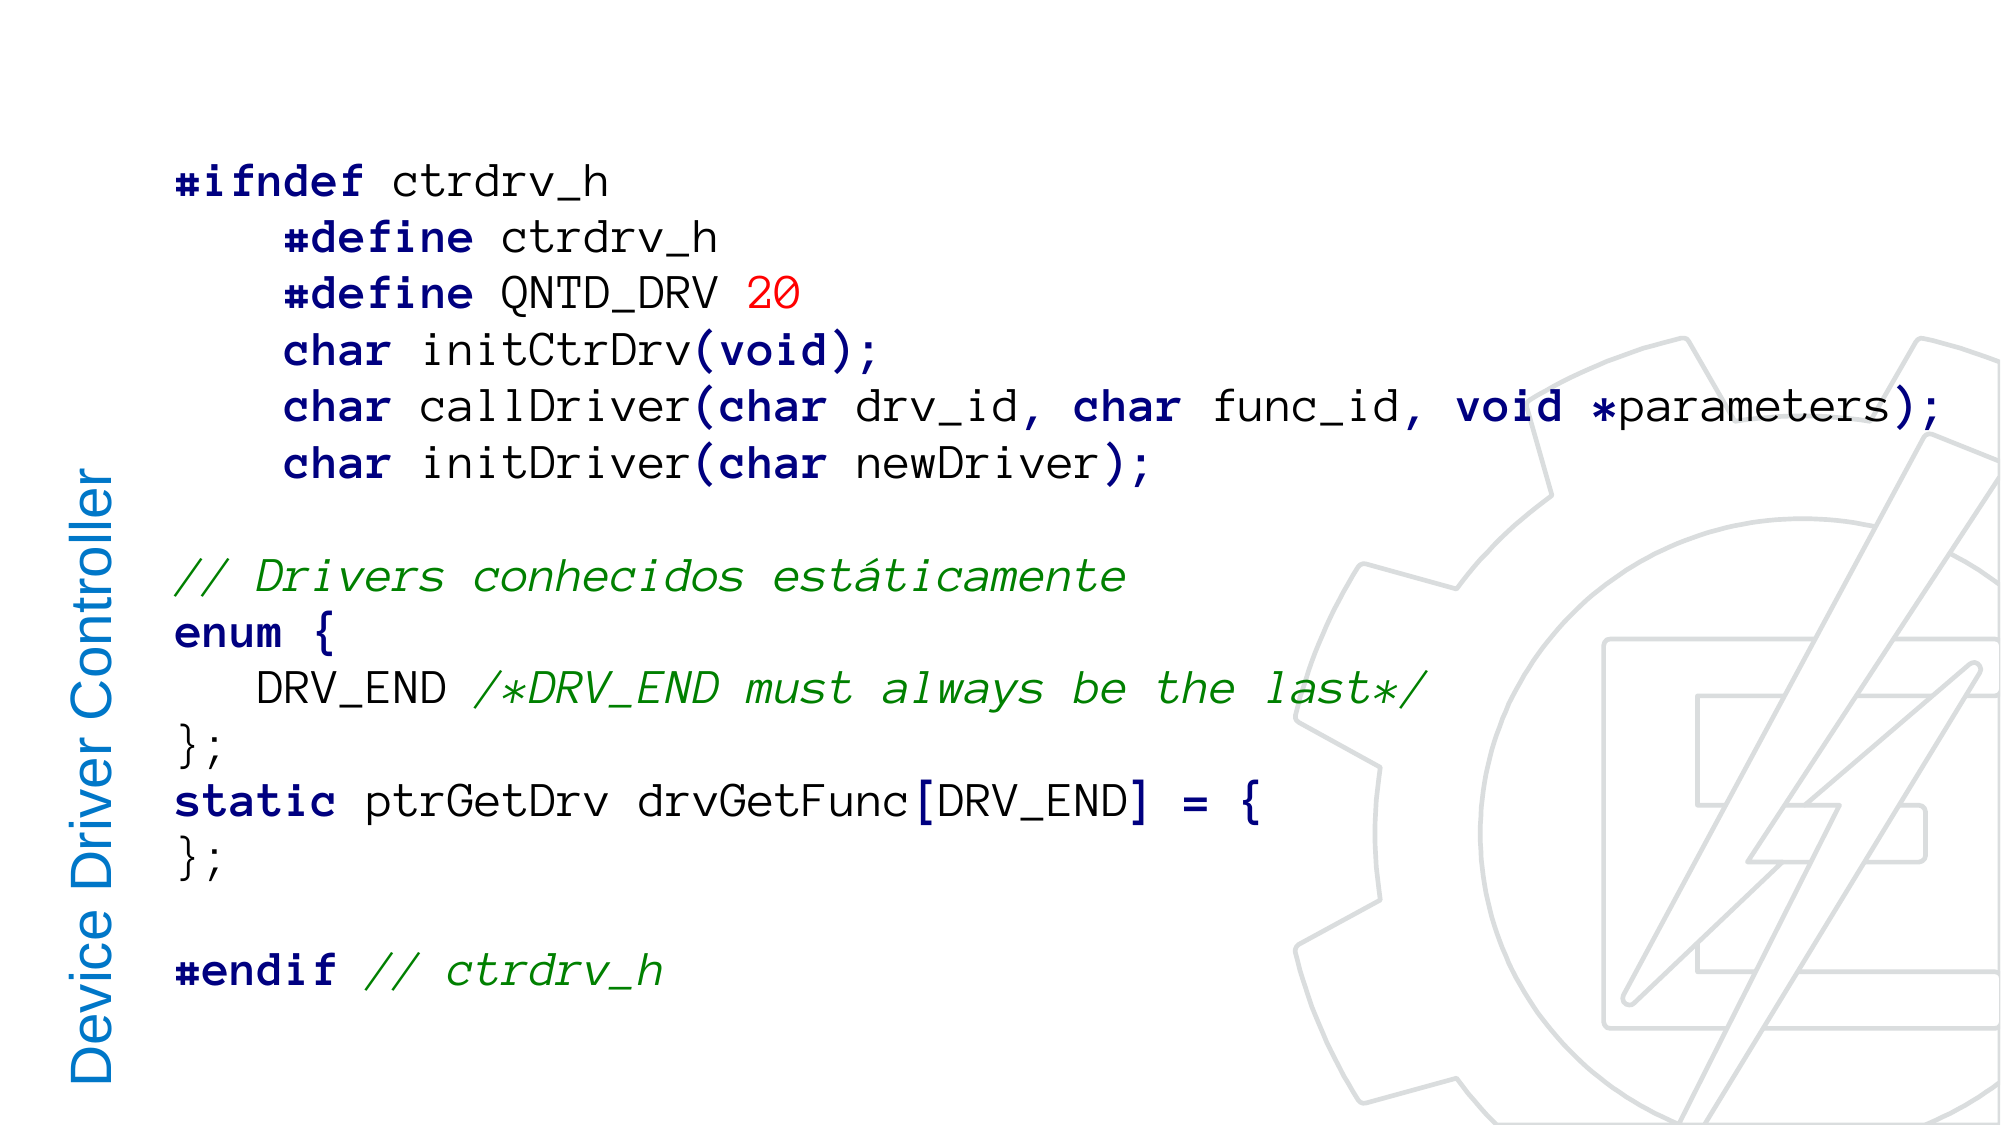

#ifndef ctrdrv_h
    #define ctrdrv_h
    #define QNTD_DRV 20
    char initCtrDrv(void);
    char callDriver(char drv_id, char func_id, void *parameters);
    char initDriver(char newDriver);

// Drivers conhecidos estáticamente
enum {
   DRV_END /*DRV_END must always be the last*/
};
static ptrGetDrv drvGetFunc[DRV_END] = {
};

#endif // ctrdrv_h
# Device Driver Controller